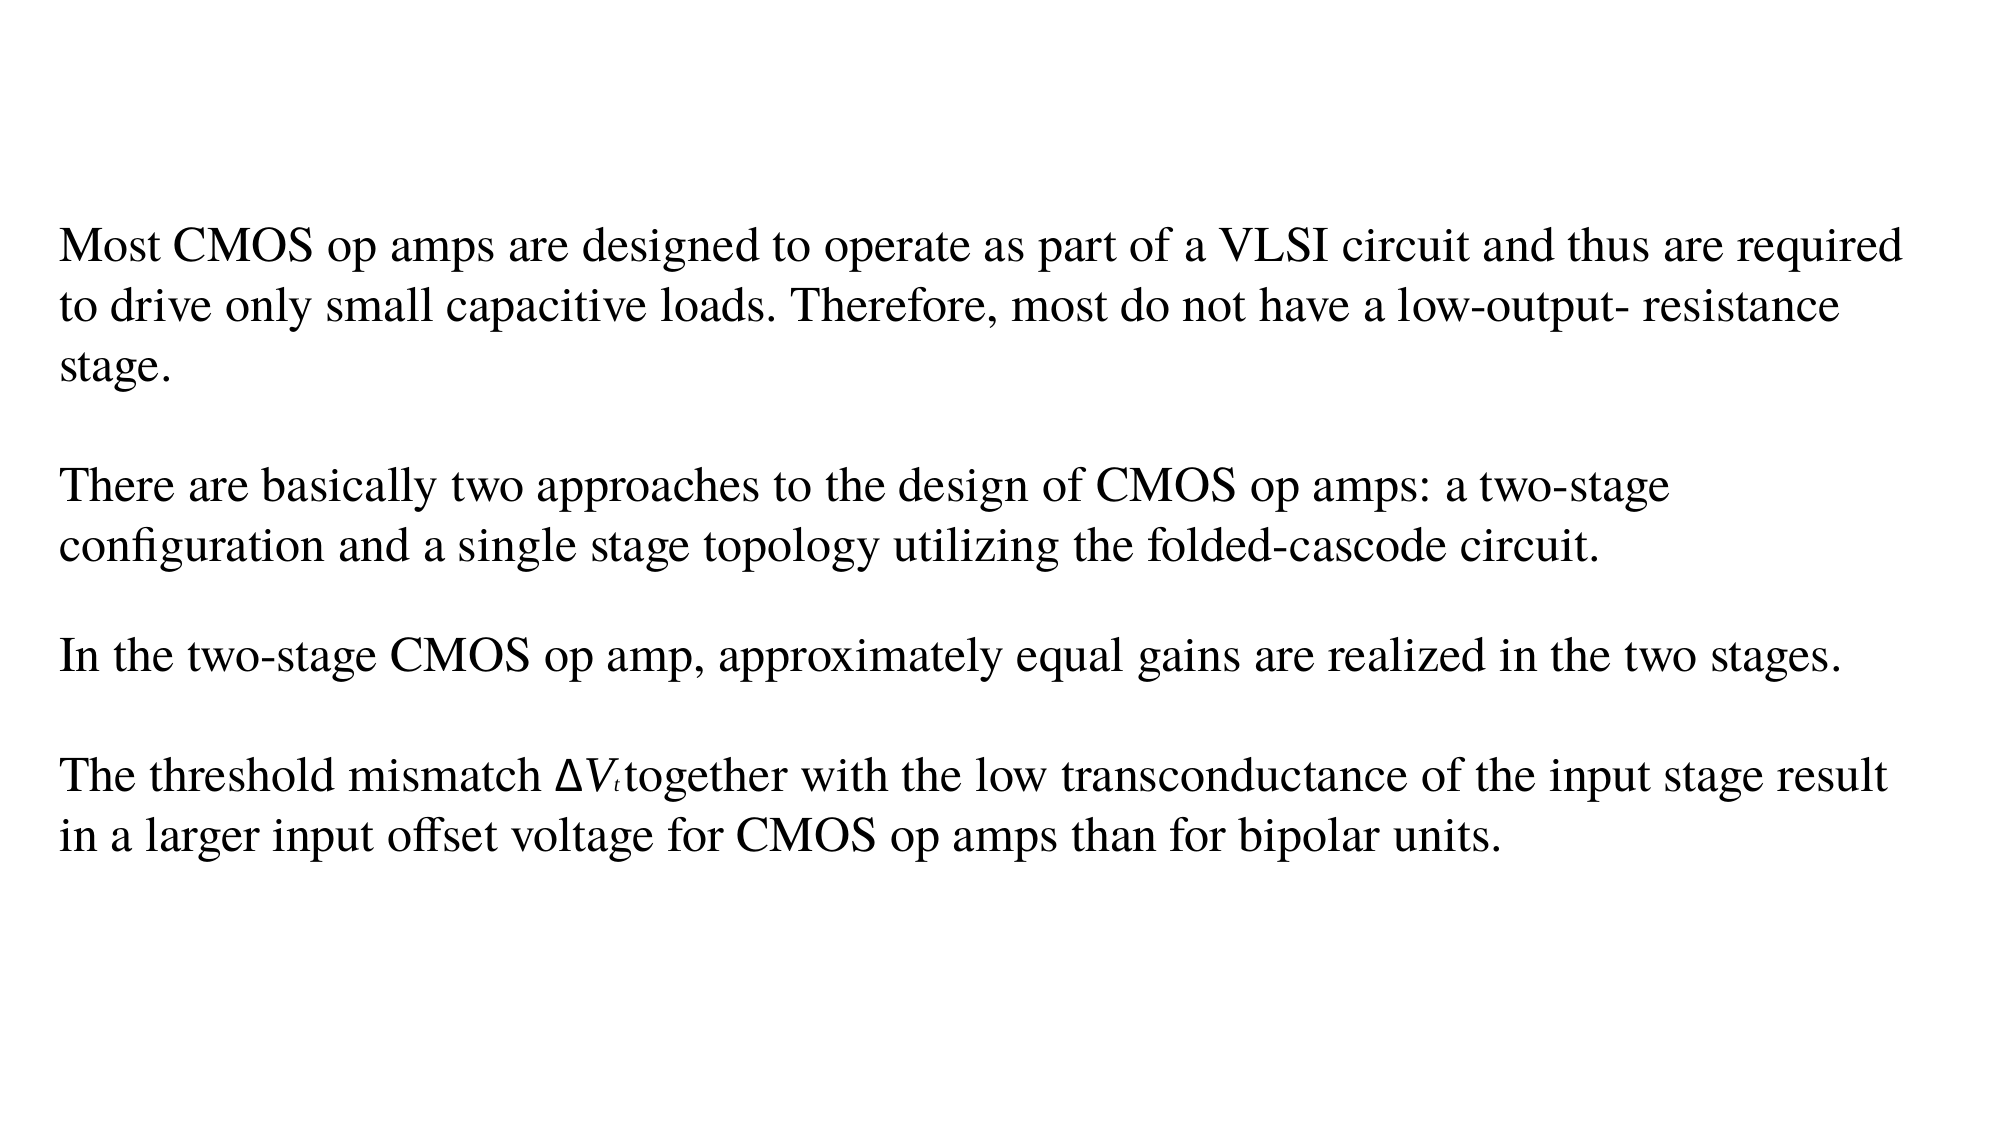

Most CMOS op amps are designed to operate as part of a VLSI circuit and thus are required to drive only small capacitive loads. Therefore, most do not have a low-output- resistance stage.

There are basically two approaches to the design of CMOS op amps: a two-stage configuration and a single stage topology utilizing the folded-cascode circuit.

In the two-stage CMOS op amp, approximately equal gains are realized in the two stages.

The threshold mismatch ∆Vt together with the low transconductance of the input stage result in a larger input offset voltage for CMOS op amps than for bipolar units.